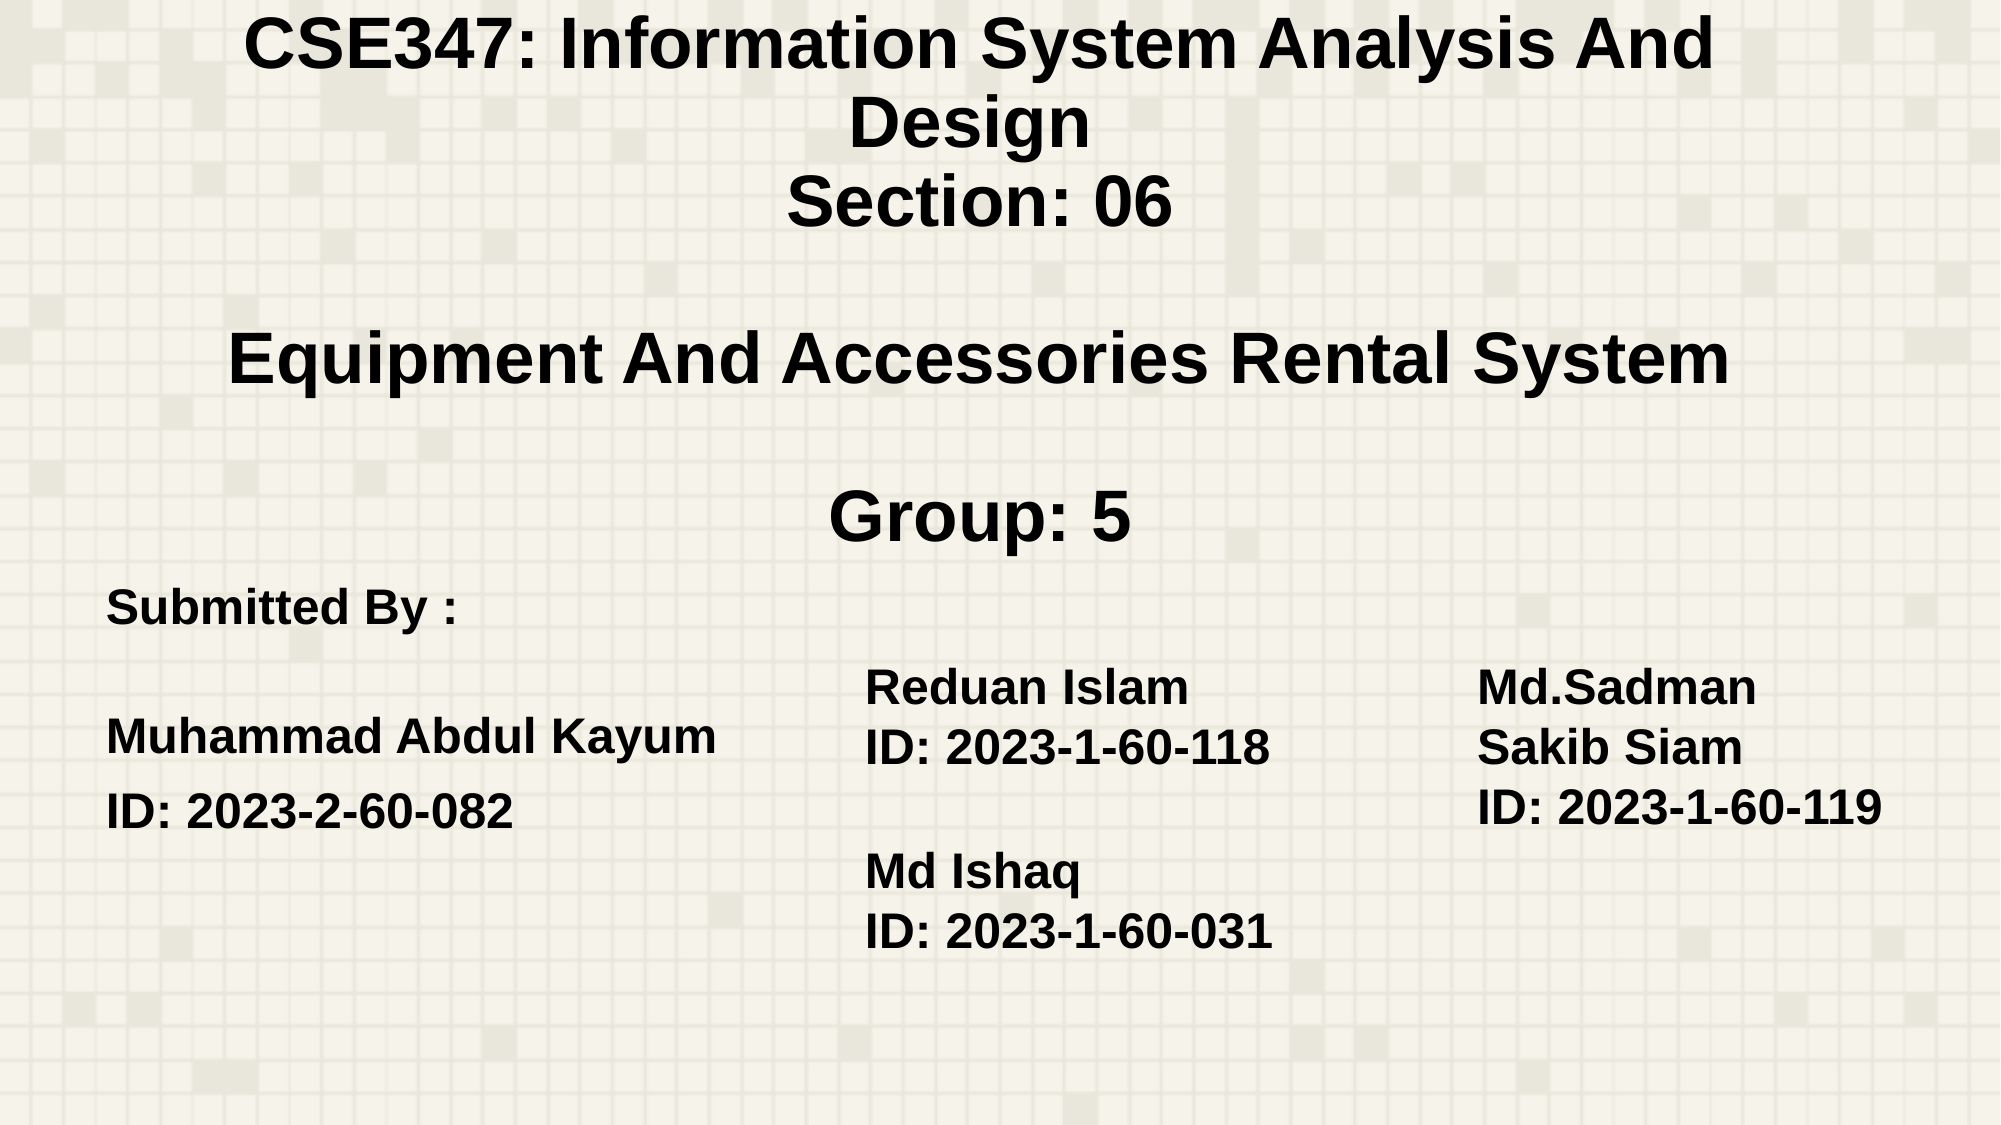

# CSE347: Information System Analysis And Design  Section: 06 Equipment And Accessories Rental System Group: 5
Submitted By :

Muhammad Abdul Kayum
ID: 2023-2-60-082

Md.Sadman Sakib Siam
ID: 2023-1-60-119
Reduan Islam
ID: 2023-1-60-118
Md Ishaq
ID: 2023-1-60-031